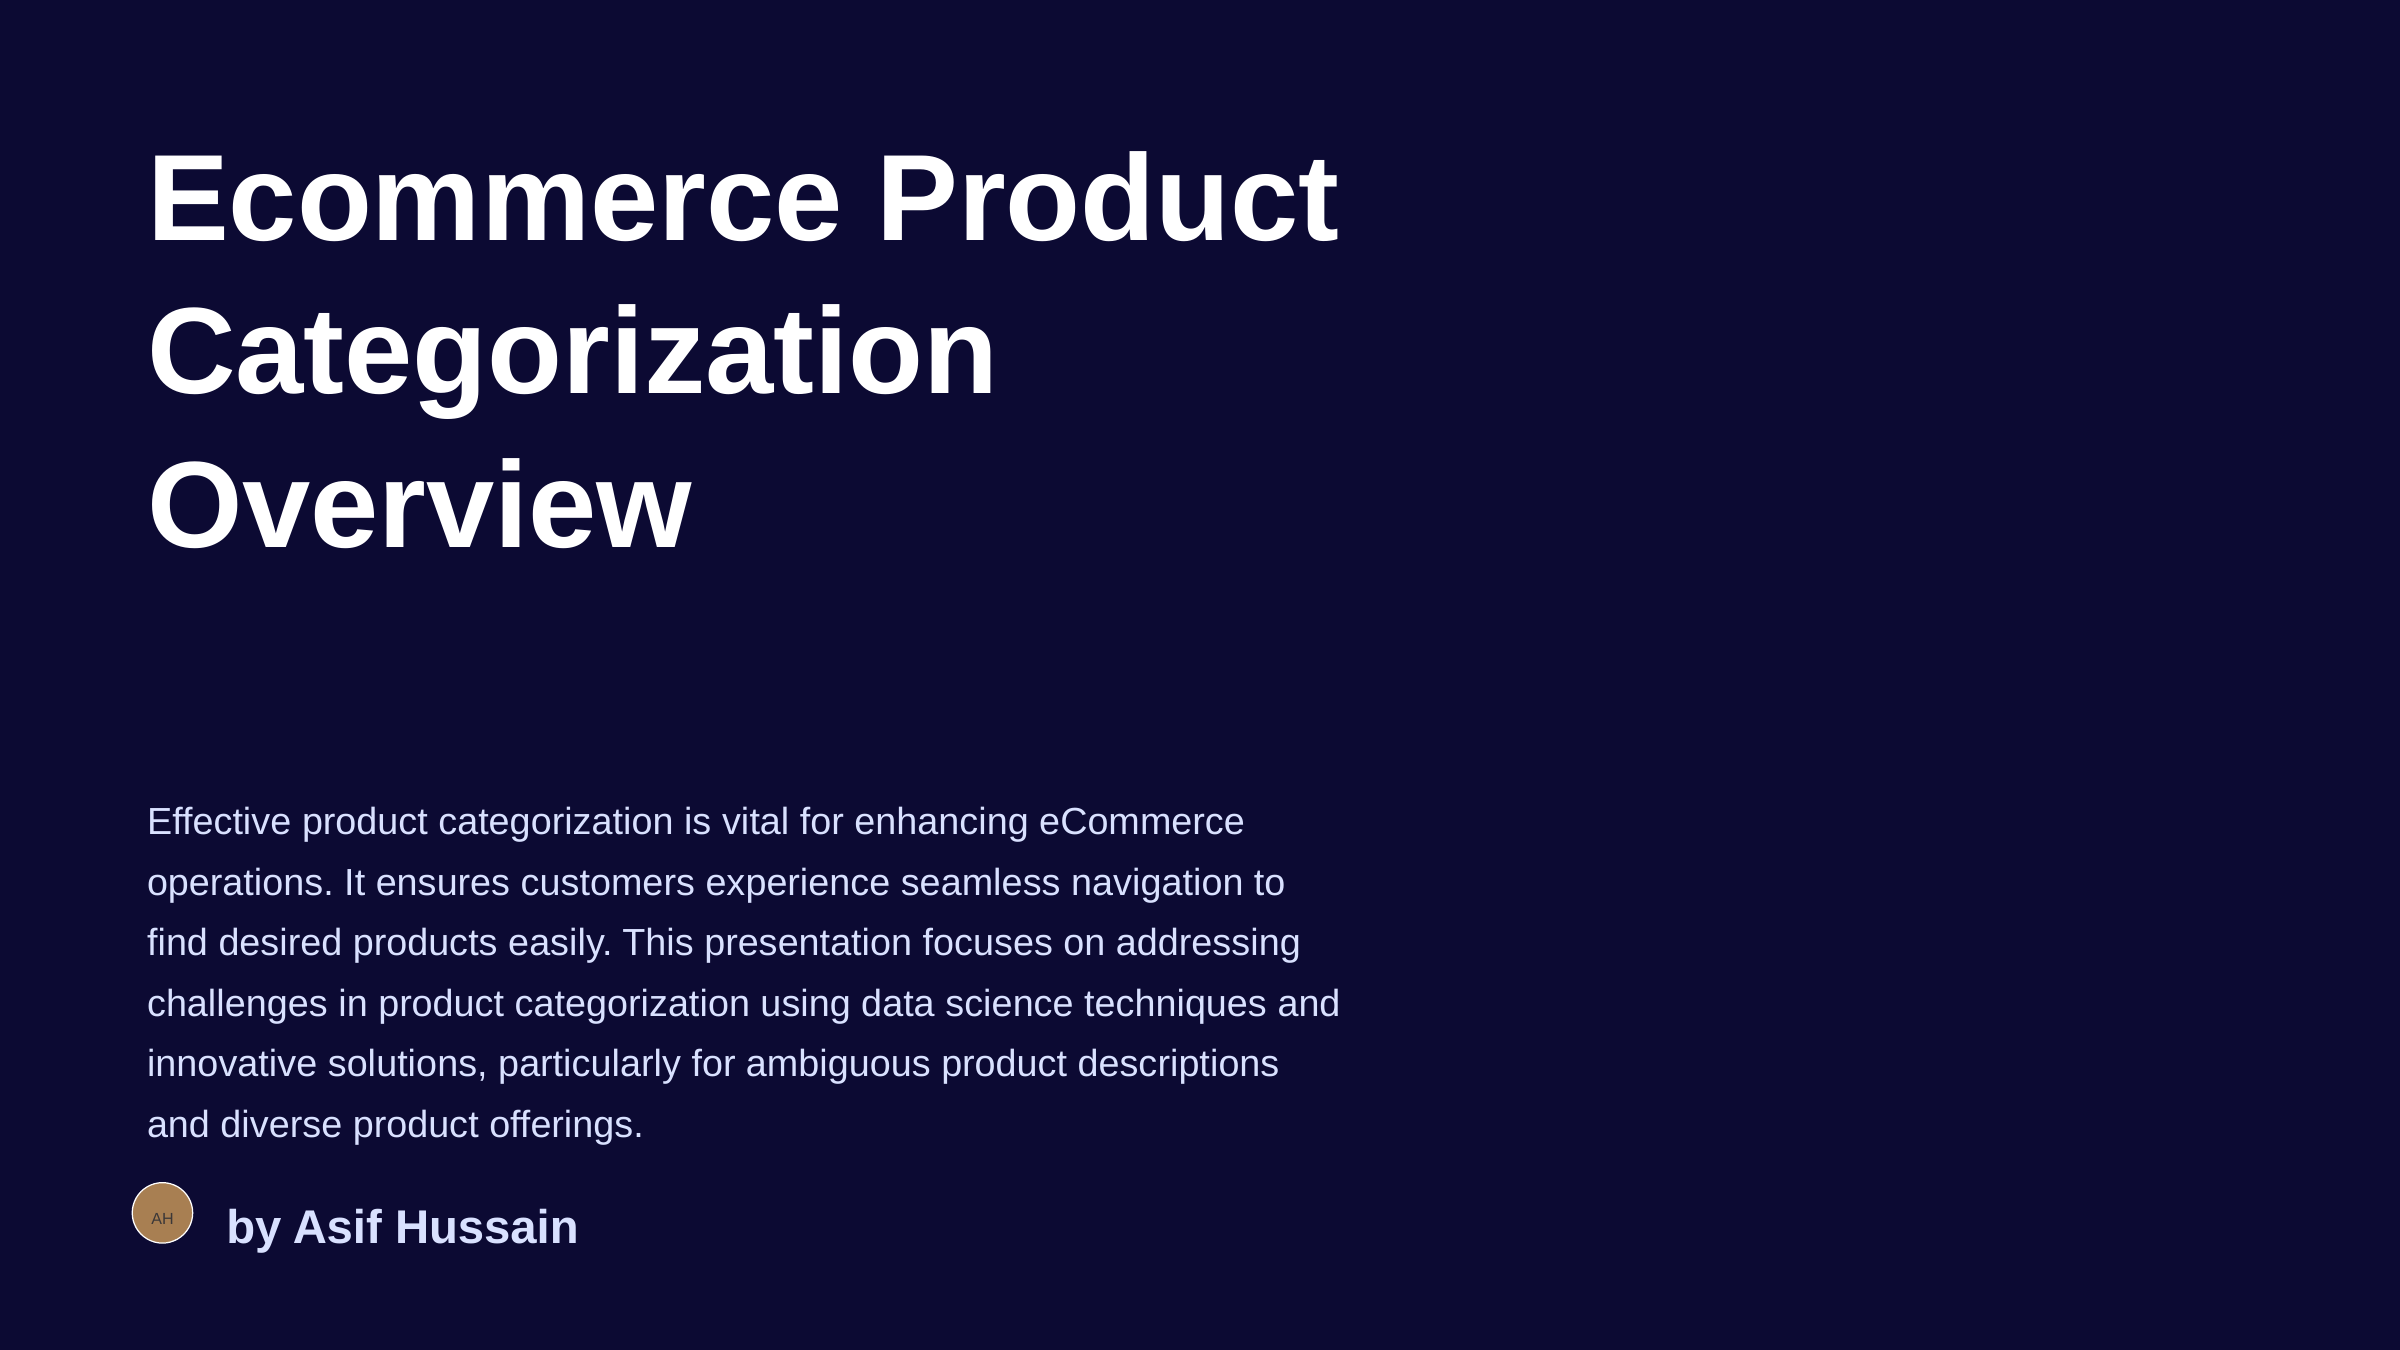

Ecommerce Product Categorization Overview
Effective product categorization is vital for enhancing eCommerce operations. It ensures customers experience seamless navigation to find desired products easily. This presentation focuses on addressing challenges in product categorization using data science techniques and innovative solutions, particularly for ambiguous product descriptions and diverse product offerings.
by Asif Hussain

AH